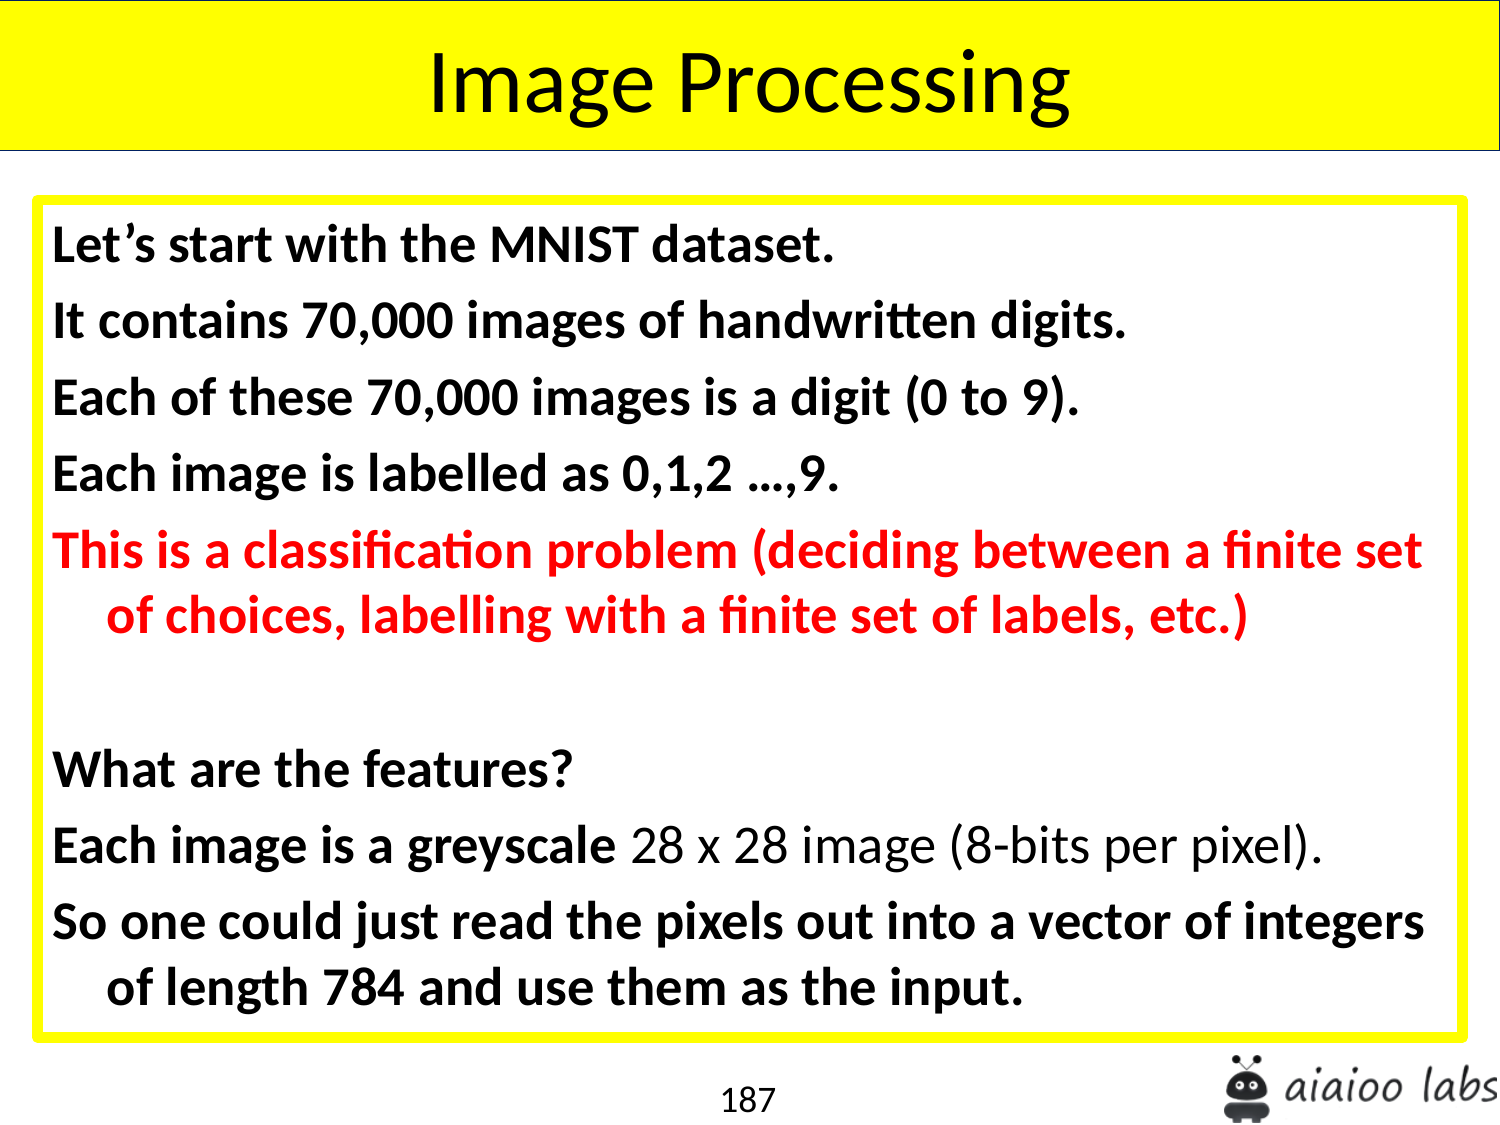

Image Processing
Let’s start with the MNIST dataset.
It contains 70,000 images of handwritten digits.
Each of these 70,000 images is a digit (0 to 9).
Each image is labelled as 0,1,2 …,9.
This is a classification problem (deciding between a finite set of choices, labelling with a finite set of labels, etc.)

What are the features?
Each image is a greyscale 28 x 28 image (8-bits per pixel).
So one could just read the pixels out into a vector of integers of length 784 and use them as the input.